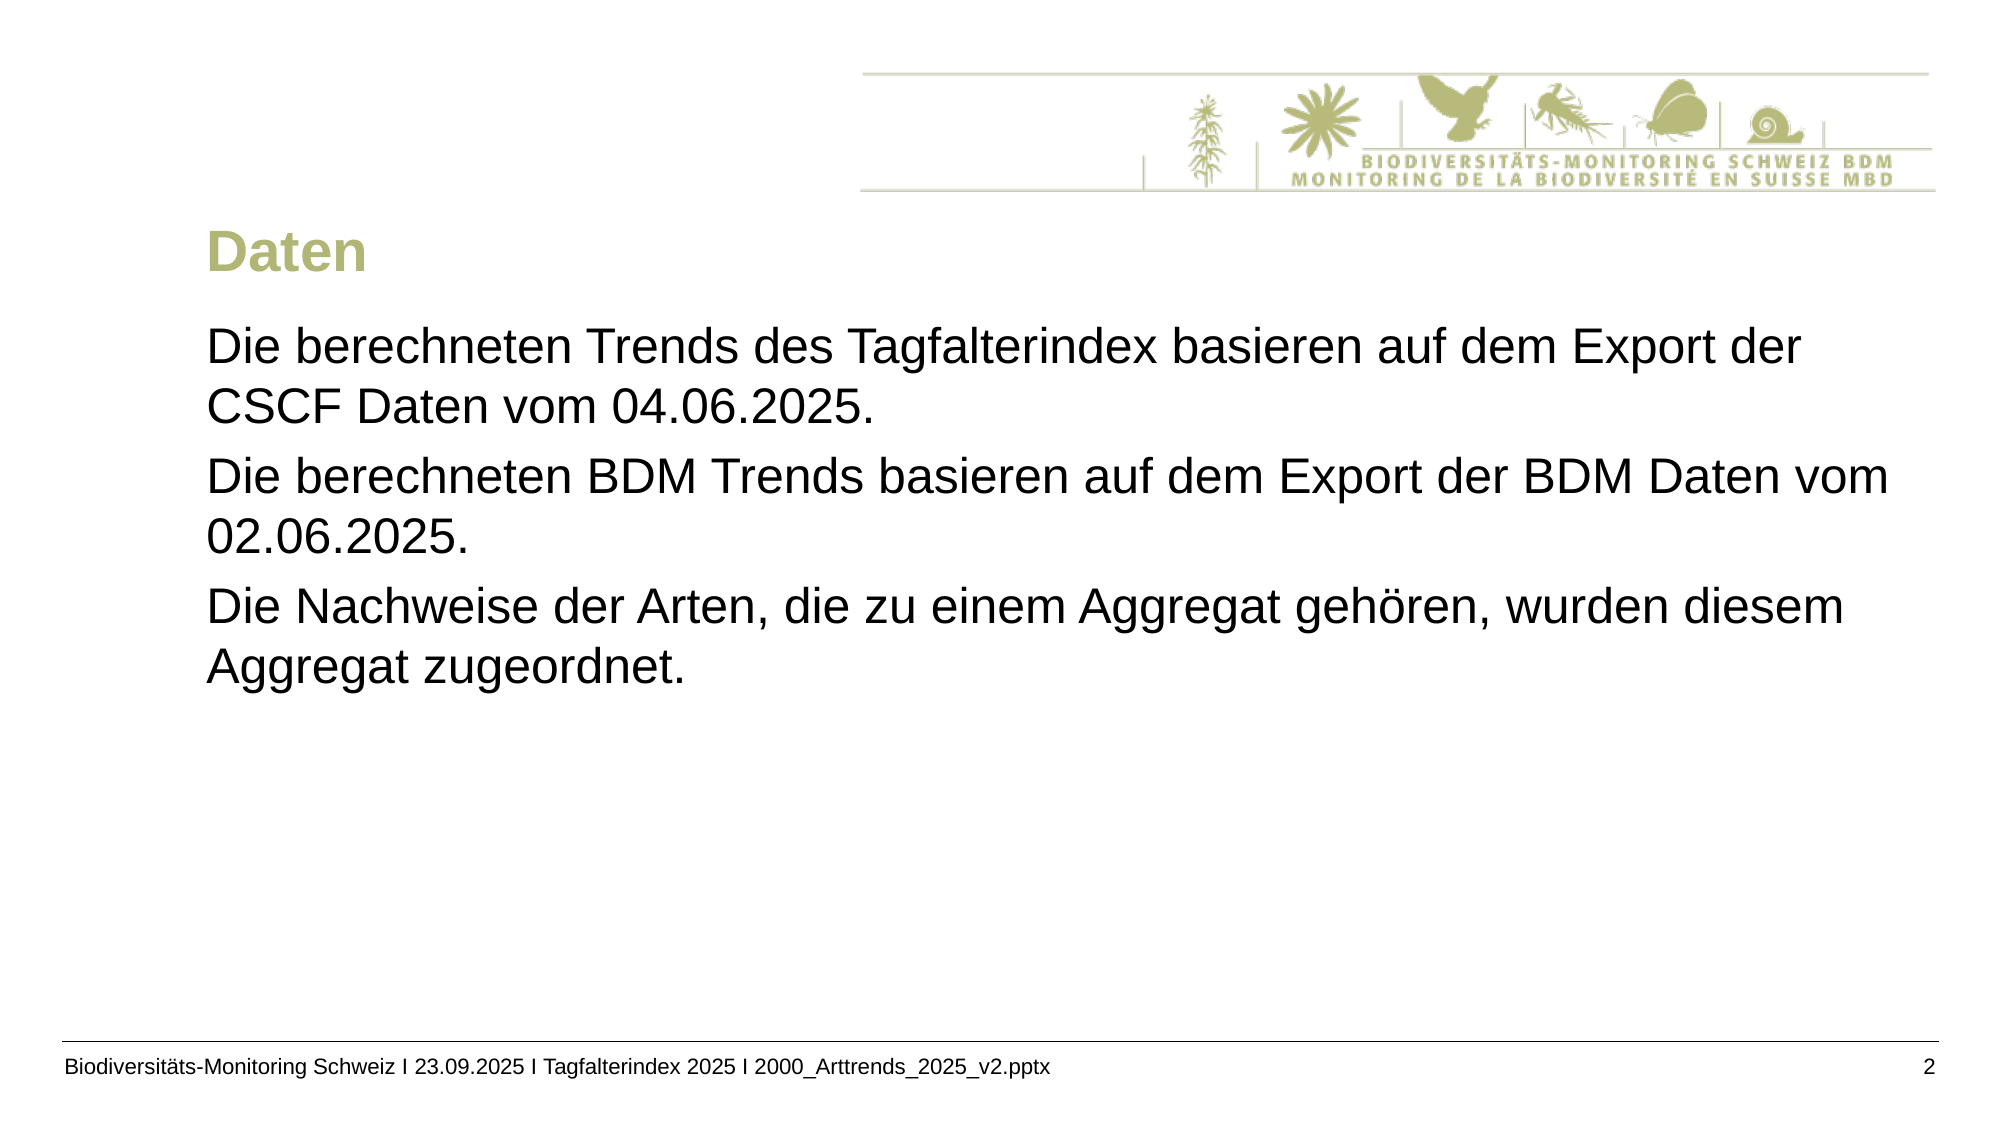

# Daten
Die berechneten Trends des Tagfalterindex basieren auf dem Export der CSCF Daten vom 04.06.2025.
Die berechneten BDM Trends basieren auf dem Export der BDM Daten vom 02.06.2025.
Die Nachweise der Arten, die zu einem Aggregat gehören, wurden diesem Aggregat zugeordnet.
Biodiversitäts-Monitoring Schweiz I 23.09.2025 I Tagfalterindex 2025 I 2000_Arttrends_2025_v2.pptx